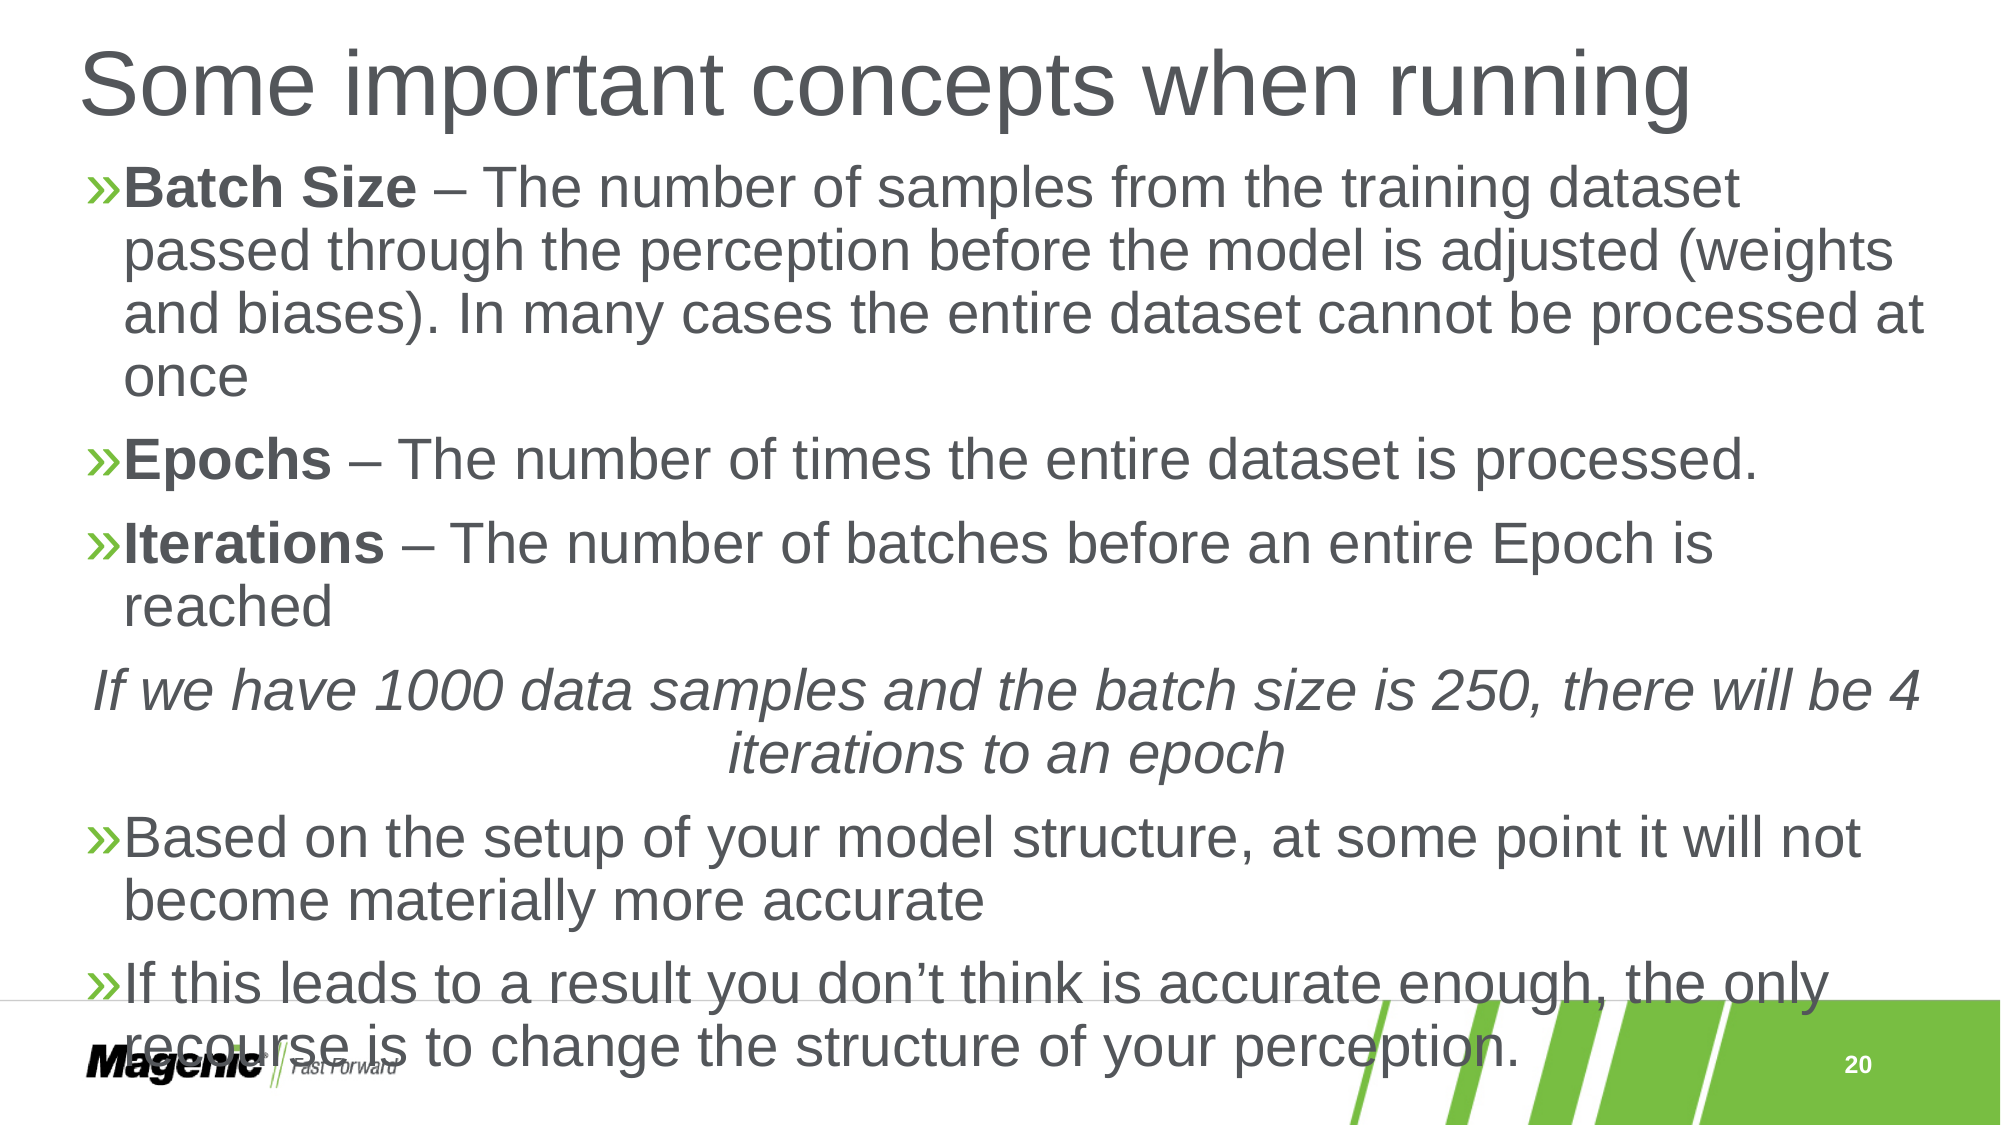

# Some important concepts when running
Batch Size – The number of samples from the training dataset passed through the perception before the model is adjusted (weights and biases). In many cases the entire dataset cannot be processed at once
Epochs – The number of times the entire dataset is processed.
Iterations – The number of batches before an entire Epoch is reached
If we have 1000 data samples and the batch size is 250, there will be 4 iterations to an epoch
Based on the setup of your model structure, at some point it will not become materially more accurate
If this leads to a result you don’t think is accurate enough, the only recourse is to change the structure of your perception.